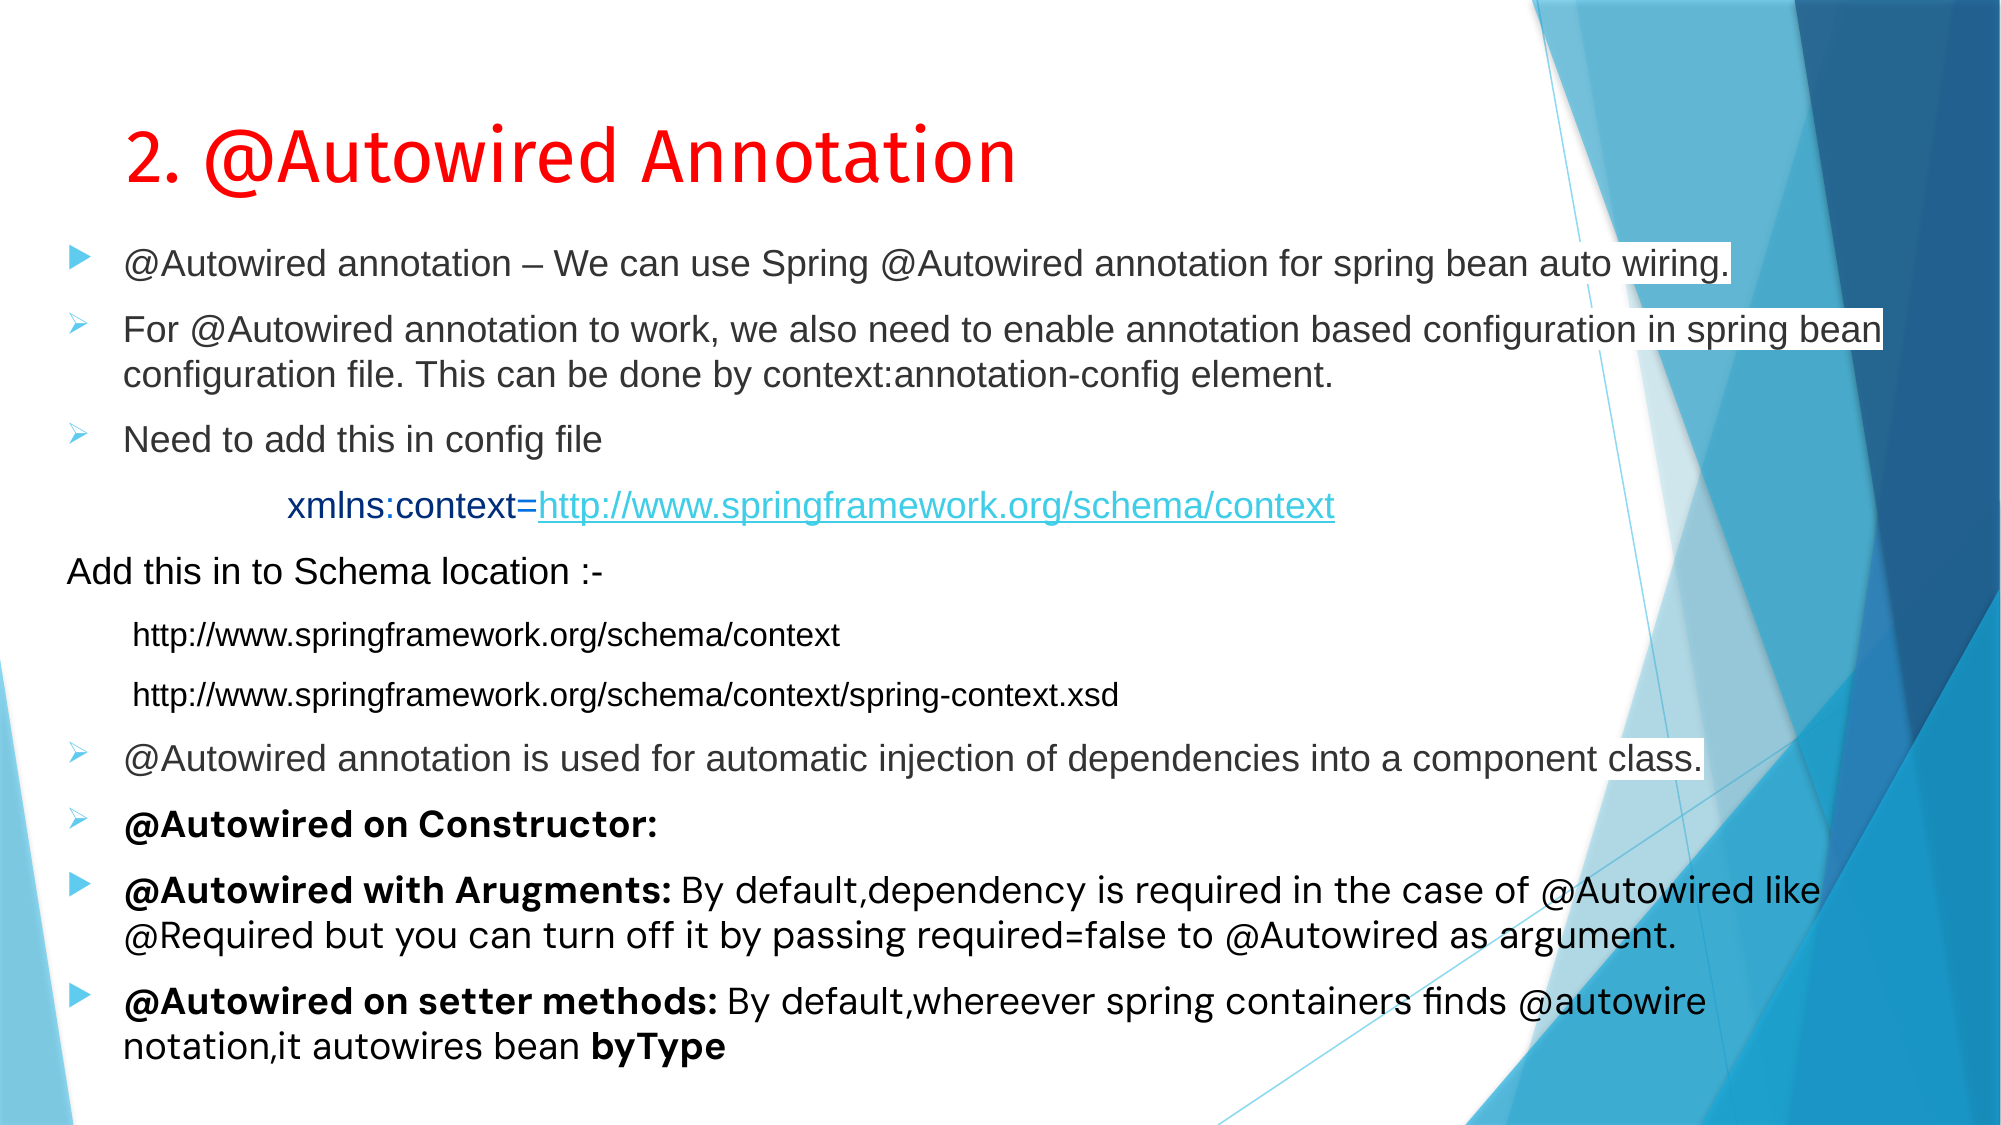

# 2. @Autowired Annotation
@Autowired annotation – We can use Spring @Autowired annotation for spring bean auto wiring.
For @Autowired annotation to work, we also need to enable annotation based configuration in spring bean configuration file. This can be done by context:annotation-config element.
Need to add this in config file
                     xmlns:context=http://www.springframework.org/schema/context
Add this in to Schema location :-
http://www.springframework.org/schema/context
http://www.springframework.org/schema/context/spring-context.xsd
@Autowired annotation is used for automatic injection of dependencies into a component class.
@Autowired on Constructor:
@Autowired with Arugments: By default,dependency is required in the case of @Autowired like @Required but you can turn off it by passing required=false to @Autowired as argument.
@Autowired on setter methods: By default,whereever spring containers finds @autowire notation,it autowires bean byType